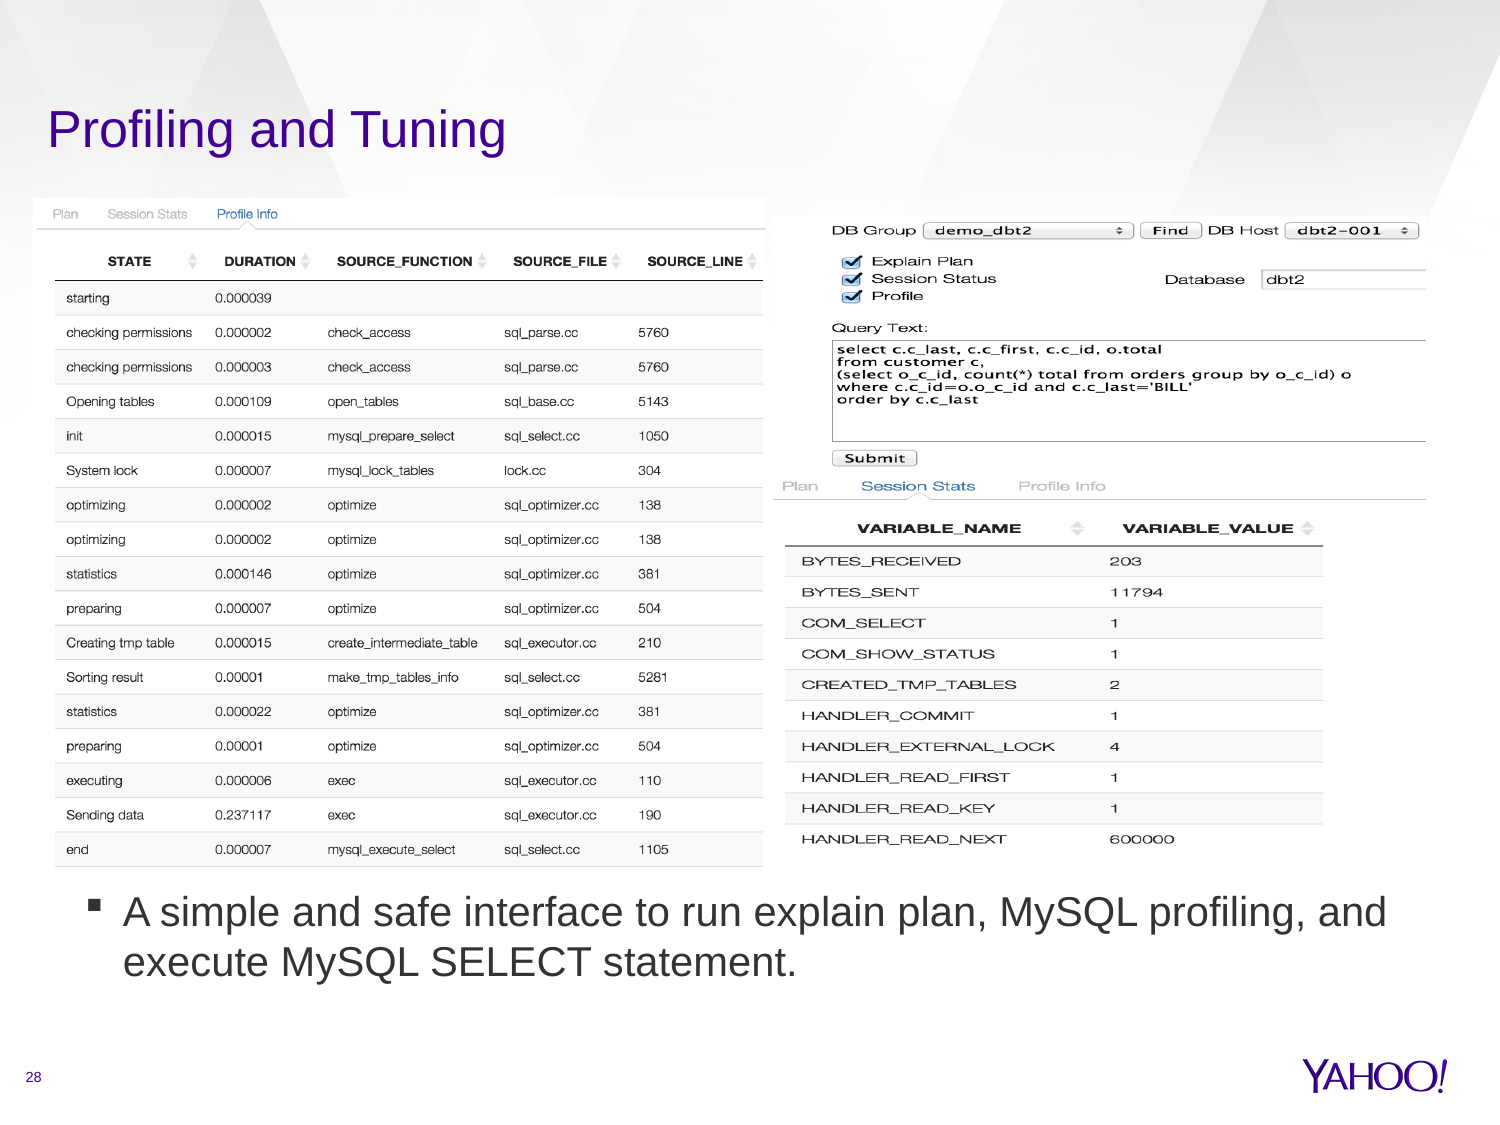

# Profiling and Tuning

A simple and safe interface to run explain plan, MySQL profiling, and execute MySQL SELECT statement.
28